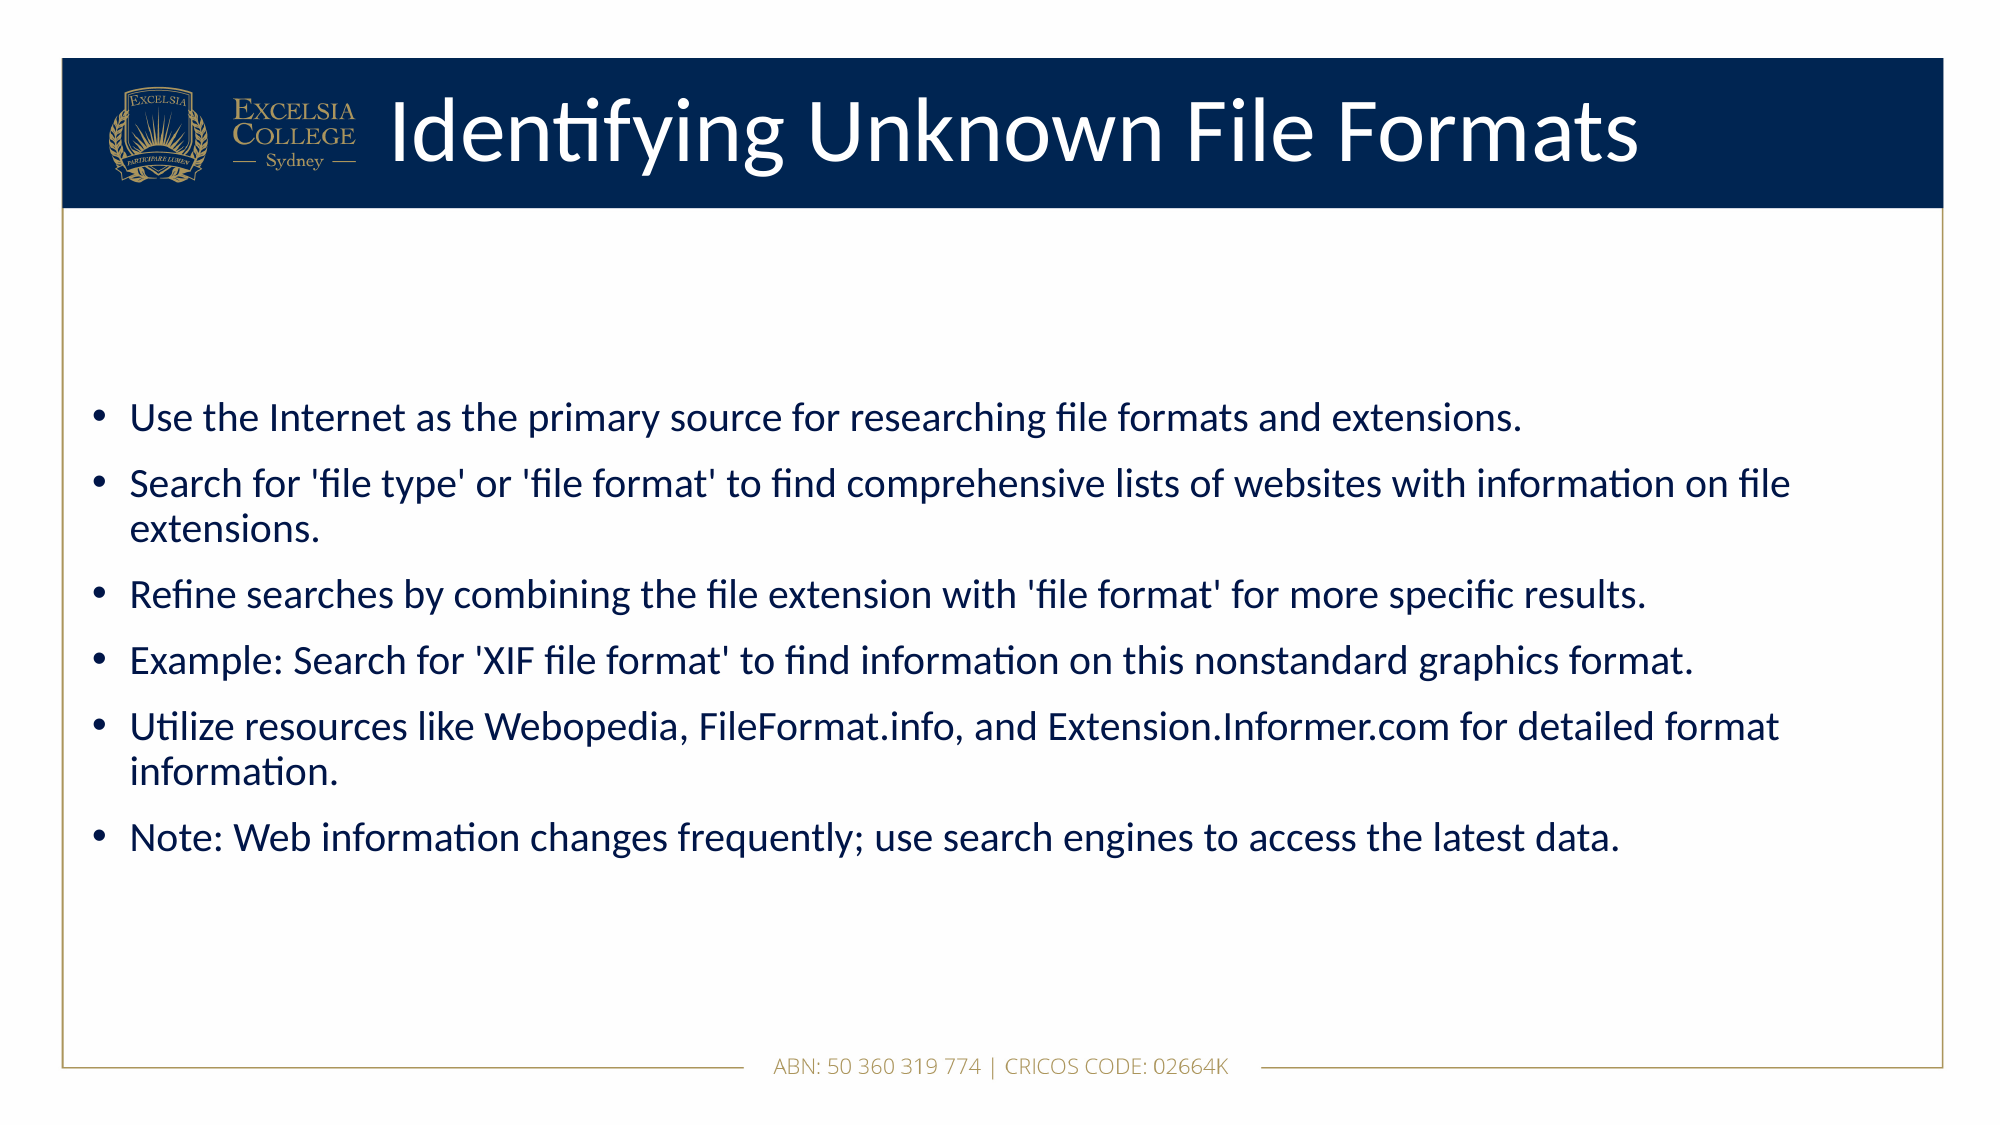

# Identifying Unknown File Formats
Use the Internet as the primary source for researching file formats and extensions.
Search for 'file type' or 'file format' to find comprehensive lists of websites with information on file extensions.
Refine searches by combining the file extension with 'file format' for more specific results.
Example: Search for 'XIF file format' to find information on this nonstandard graphics format.
Utilize resources like Webopedia, FileFormat.info, and Extension.Informer.com for detailed format information.
Note: Web information changes frequently; use search engines to access the latest data.